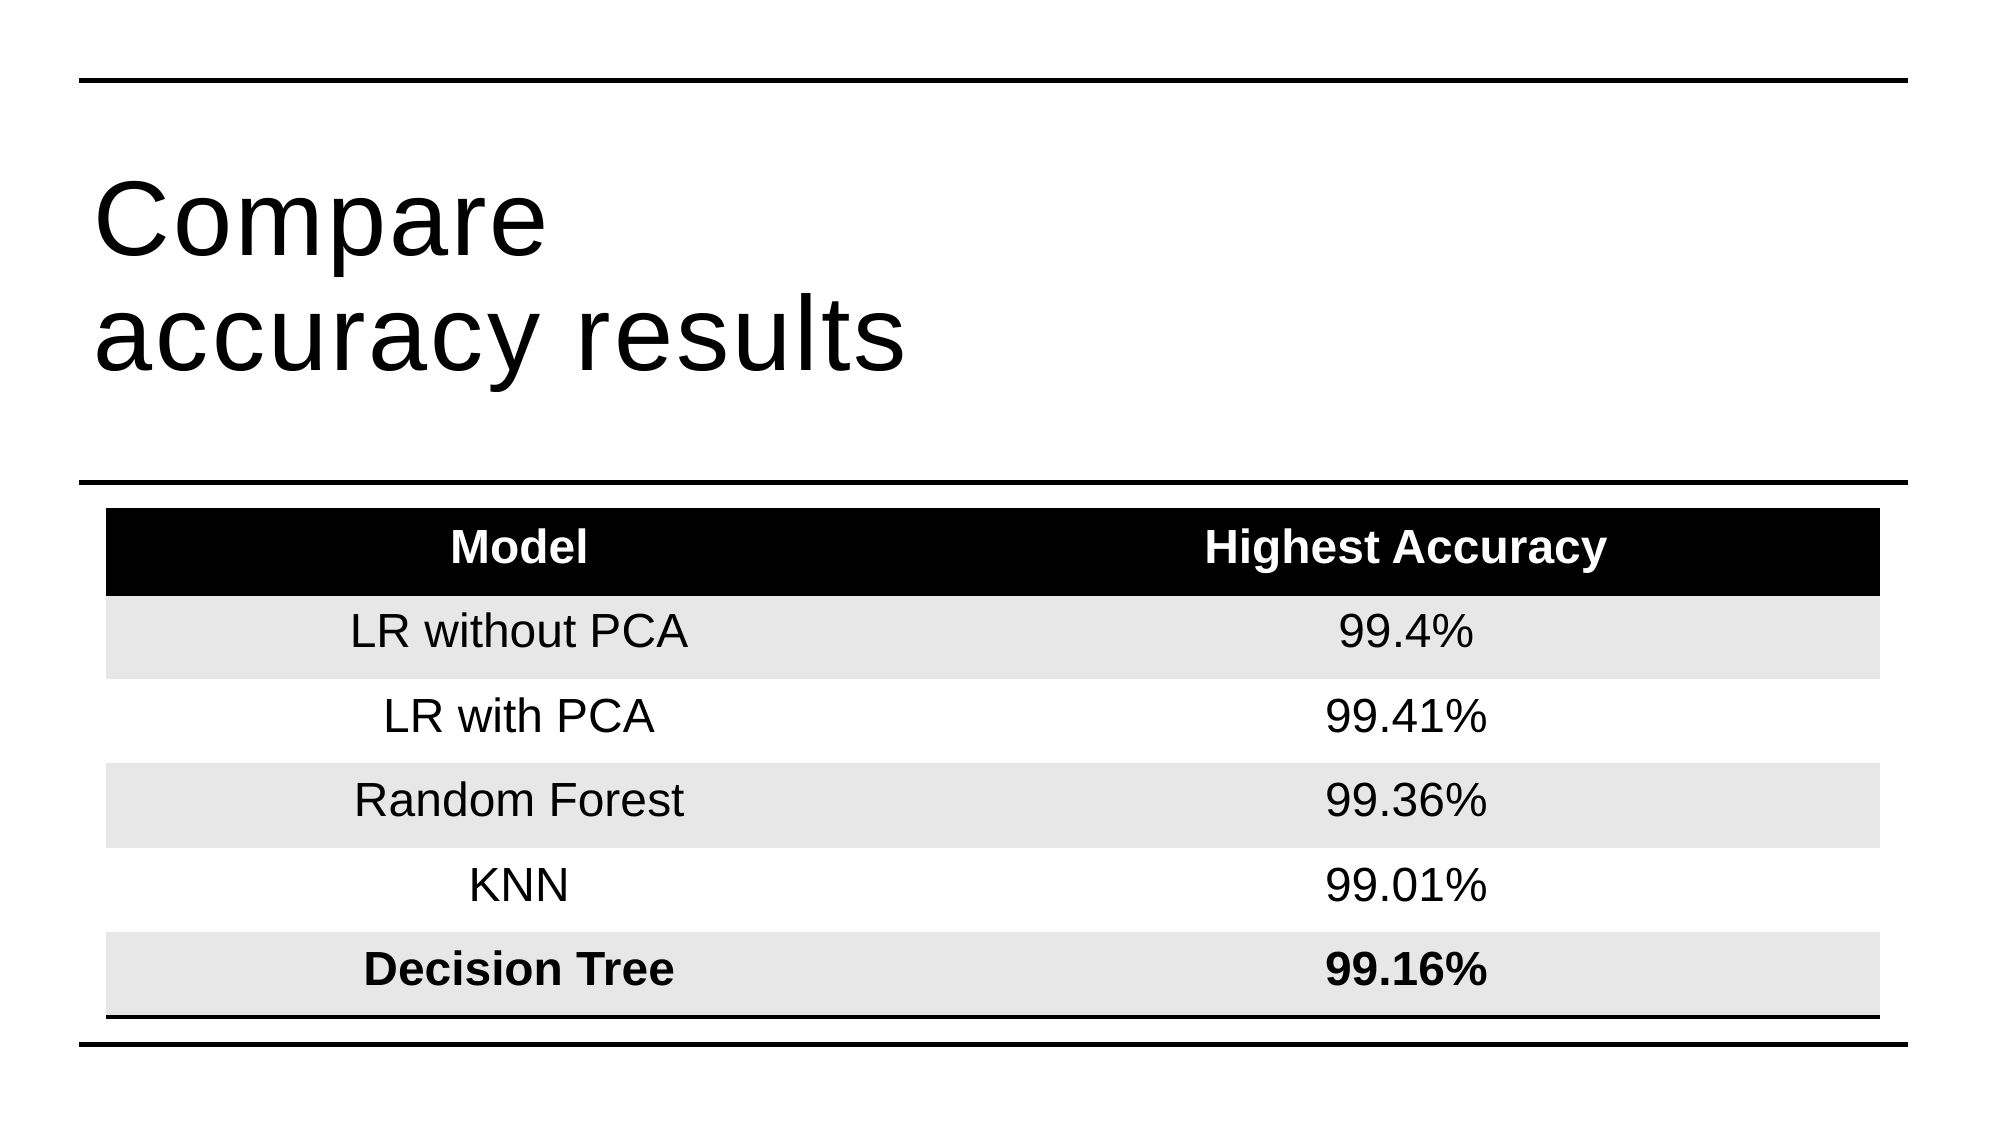

# Compare accuracy results
| Model | Highest Accuracy |
| --- | --- |
| LR without PCA | 99.4% |
| LR with PCA | 99.41% |
| Random Forest | 99.36% |
| KNN | 99.01% |
| Decision Tree | 99.16% |